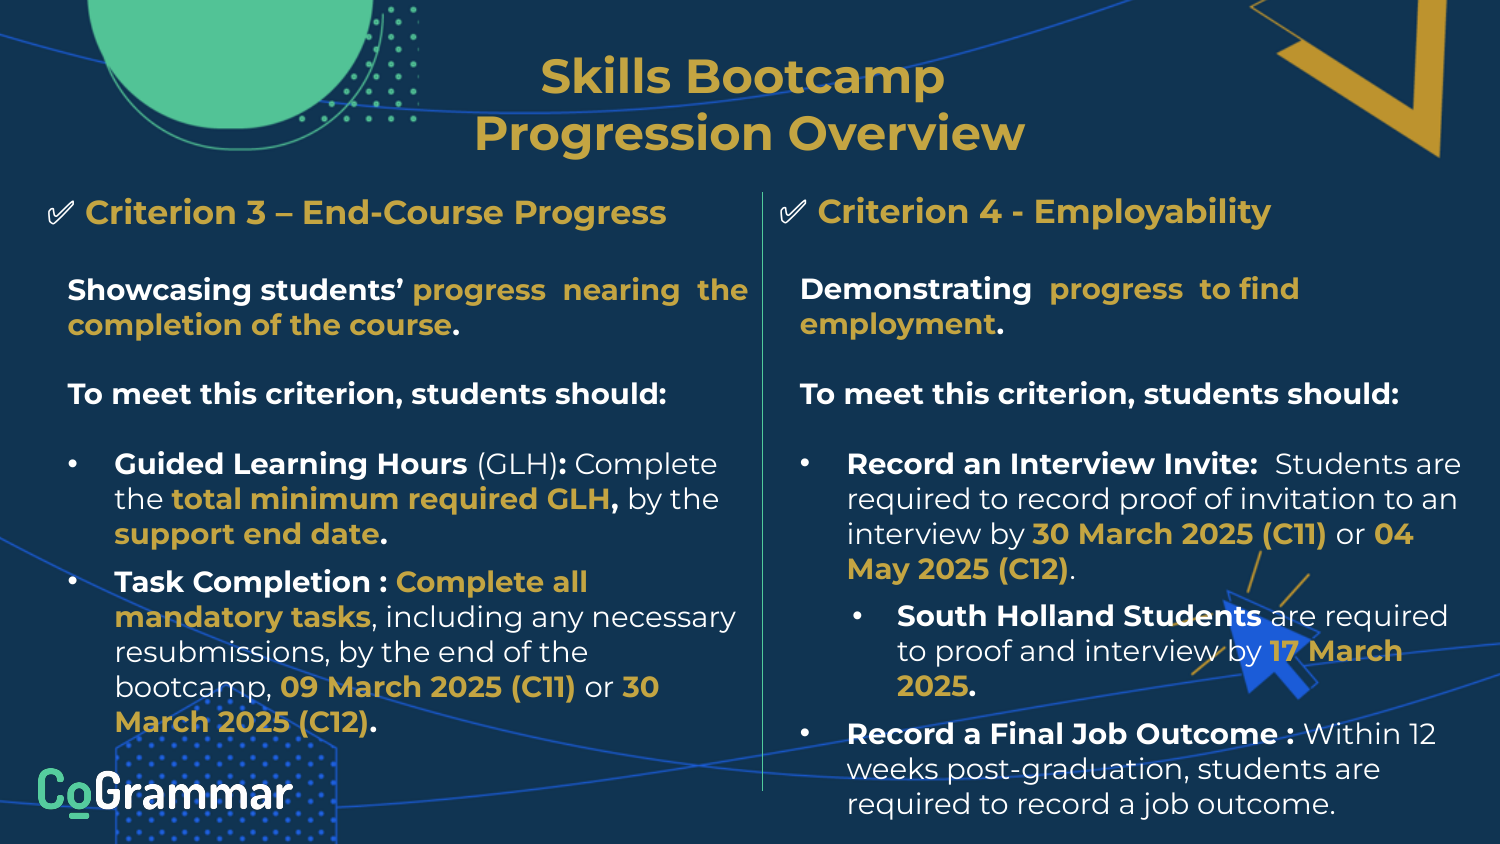

Skills Bootcamp
Progression Overview
✅ Criterion 4 - Employability

Demonstrating  progress  to find employment.
To meet this criterion, students should:

Record an Interview Invite:  Students are required to record proof of invitation to an interview by 30 March 2025 (C11) or 04 May 2025 (C12).
South Holland Students are required to proof and interview by 17 March 2025.
Record a Final Job Outcome : Within 12 weeks post-graduation, students are required to record a job outcome.
✅ Criterion 3 – End-Course Progress

Showcasing students’ progress  nearing  the completion of the course.

To meet this criterion, students should:

Guided Learning Hours (GLH): Complete the total minimum required GLH, by the support end date.
Task Completion : Complete all mandatory tasks, including any necessary resubmissions, by the end of the bootcamp, 09 March 2025 (C11) or 30 March 2025 (C12).